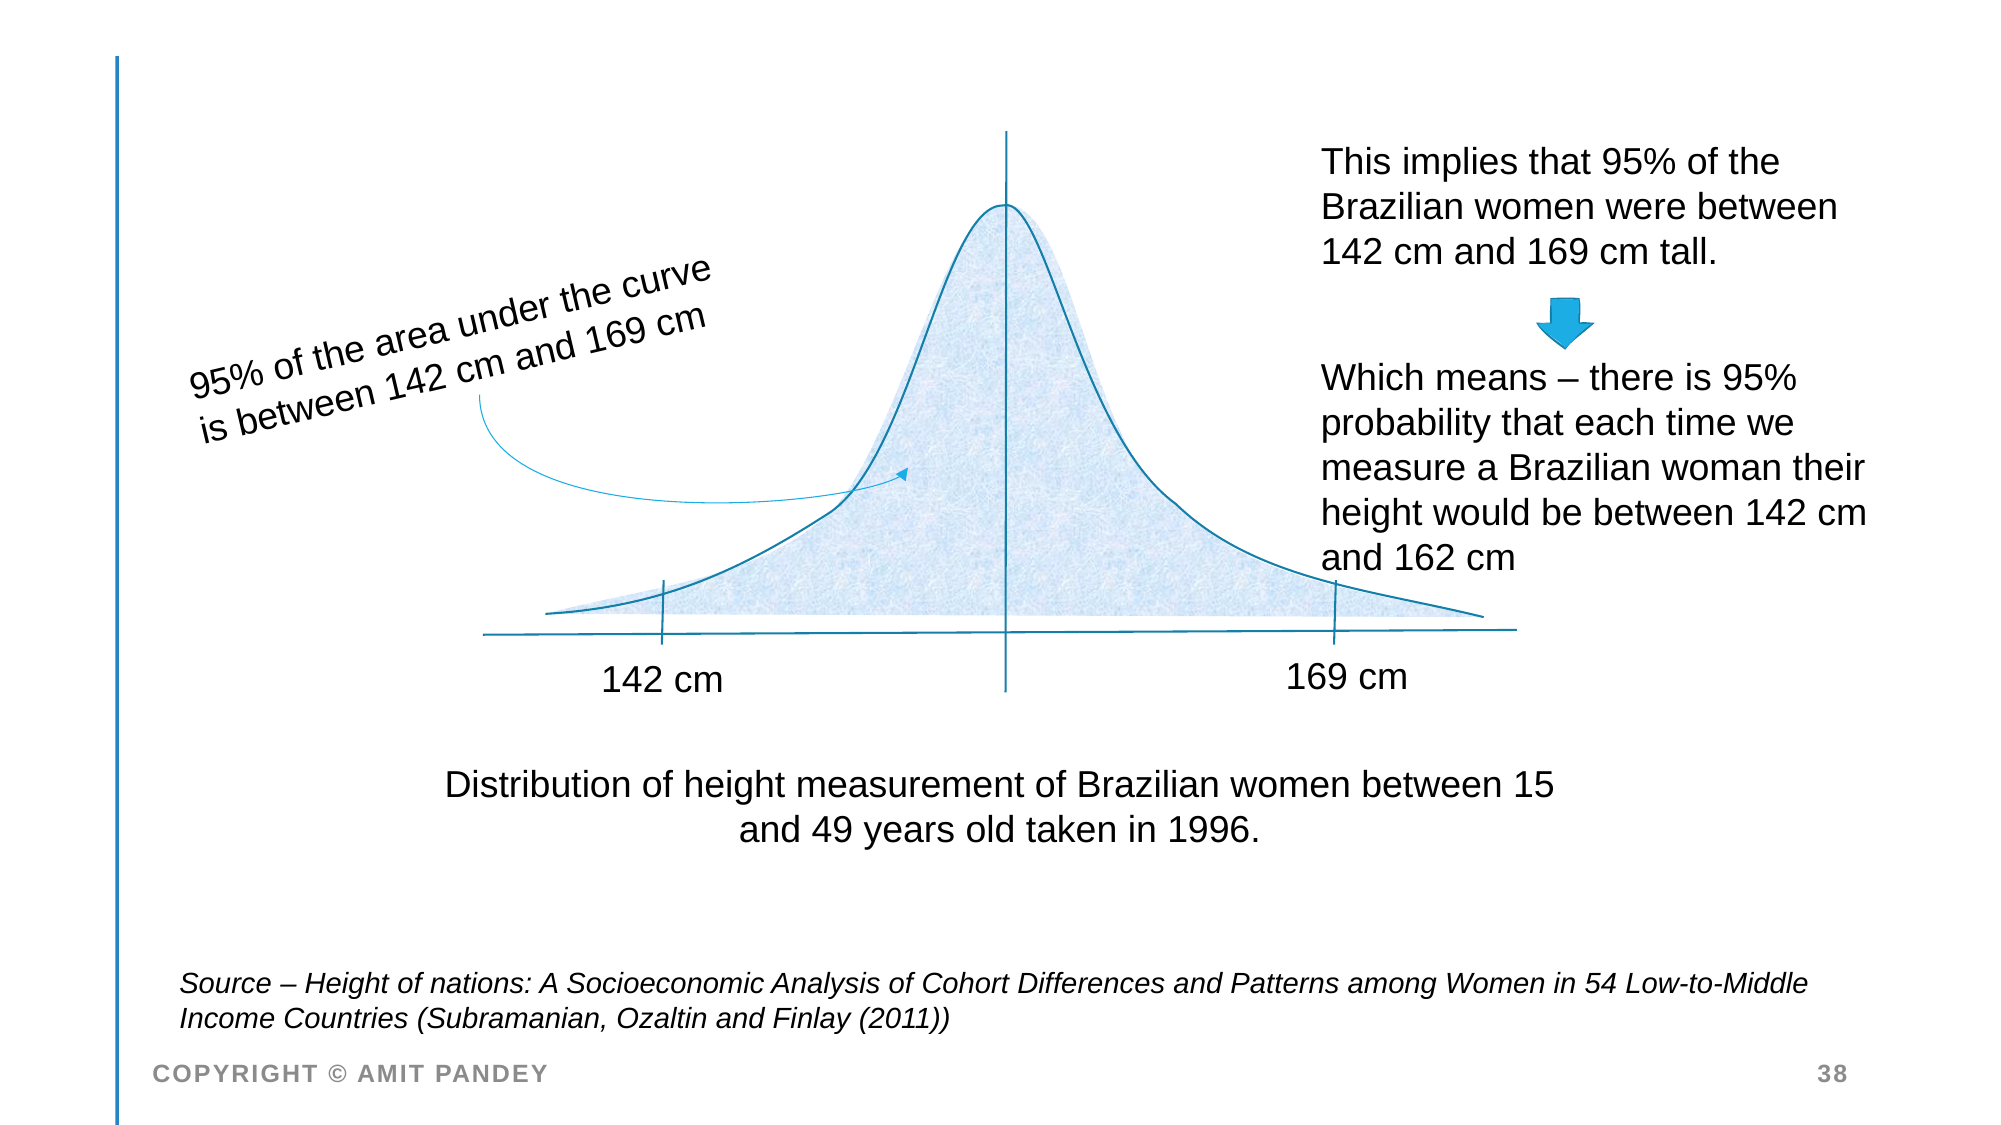

This implies that 95% of the Brazilian women were between 142 cm and 169 cm tall.

95% of the area under the curve is between 142 cm and 169 cm

Which means – there is 95% probability that each time we measure a Brazilian woman their height would be between 142 cm and 162 cm

169 cm
142 cm
Distribution of height measurement of Brazilian women between 15 and 49 years old taken in 1996.
Source – Height of nations: A Socioeconomic Analysis of Cohort Differences and Patterns among Women in 54 Low-to-Middle Income Countries (Subramanian, Ozaltin and Finlay (2011))
COPYRIGHT © AMIT PANDEY
38